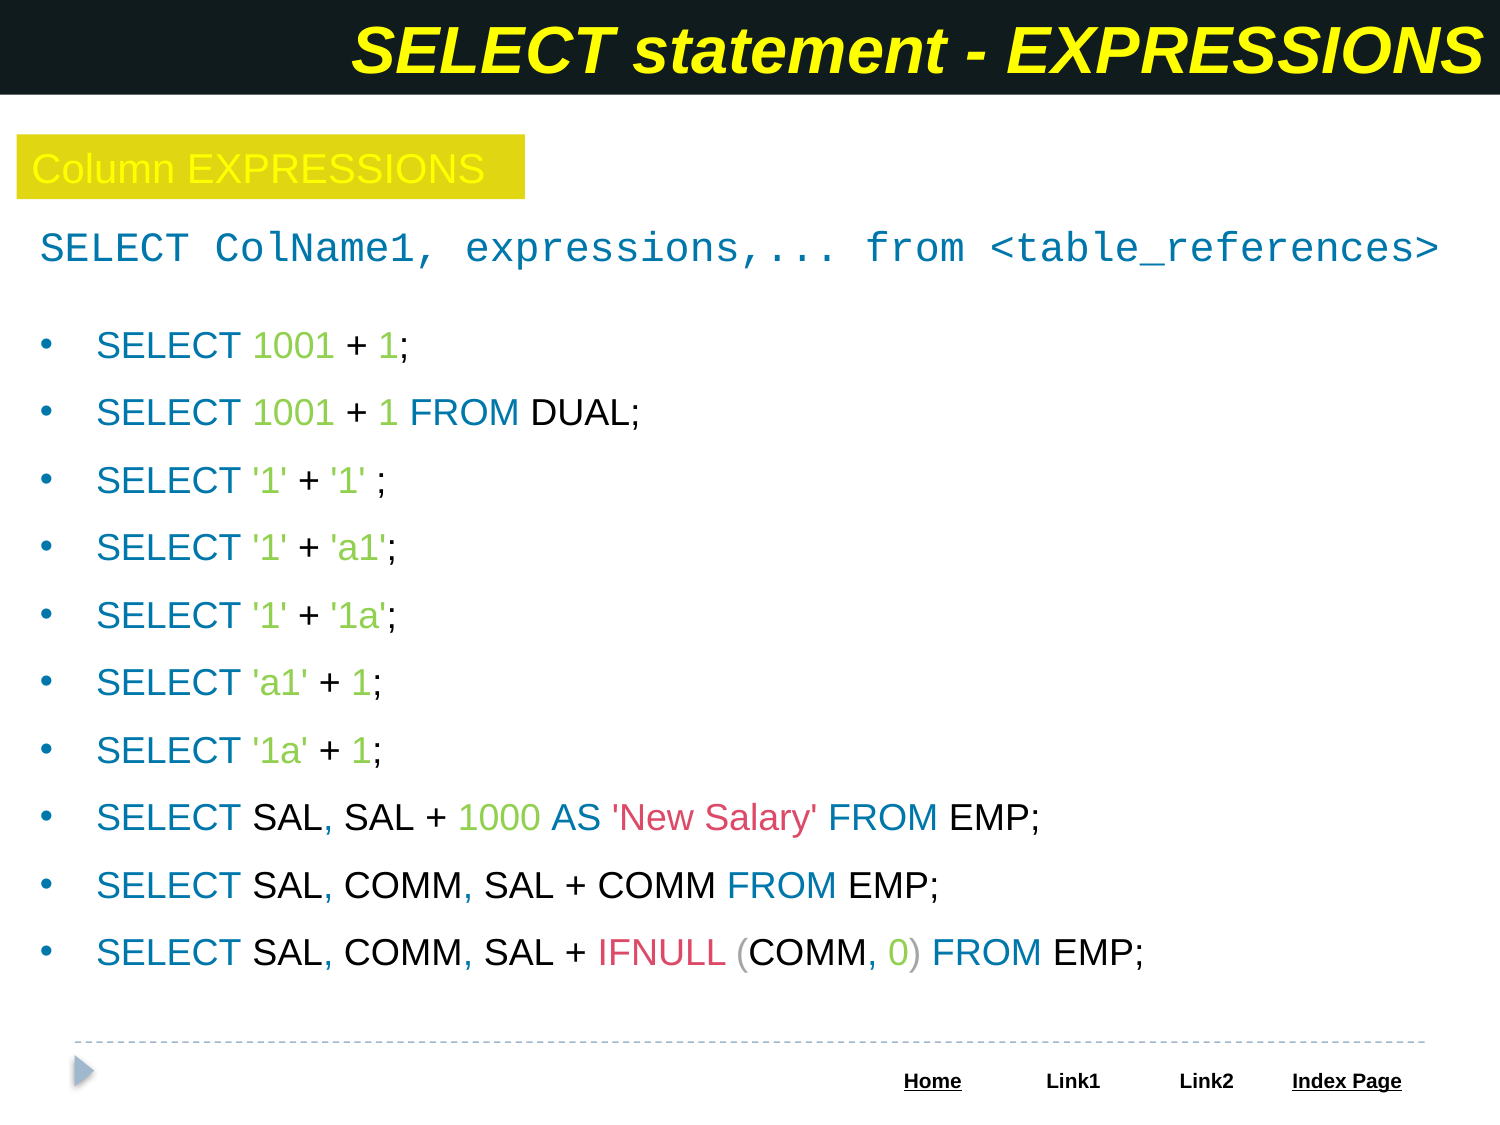

SELECT statement - EXPRESSIONS
Column EXPRESSIONS
SELECT ColName1, expressions,... from <table_references>
SELECT 1001 + 1;
SELECT 1001 + 1 FROM DUAL;
SELECT '1' + '1' ;
SELECT '1' + 'a1';
SELECT '1' + '1a';
SELECT 'a1' + 1;
SELECT '1a' + 1;
SELECT SAL, SAL + 1000 AS 'New Salary' FROM EMP;
SELECT SAL, COMM, SAL + COMM FROM EMP;
SELECT SAL, COMM, SAL + IFNULL (COMM, 0) FROM EMP;